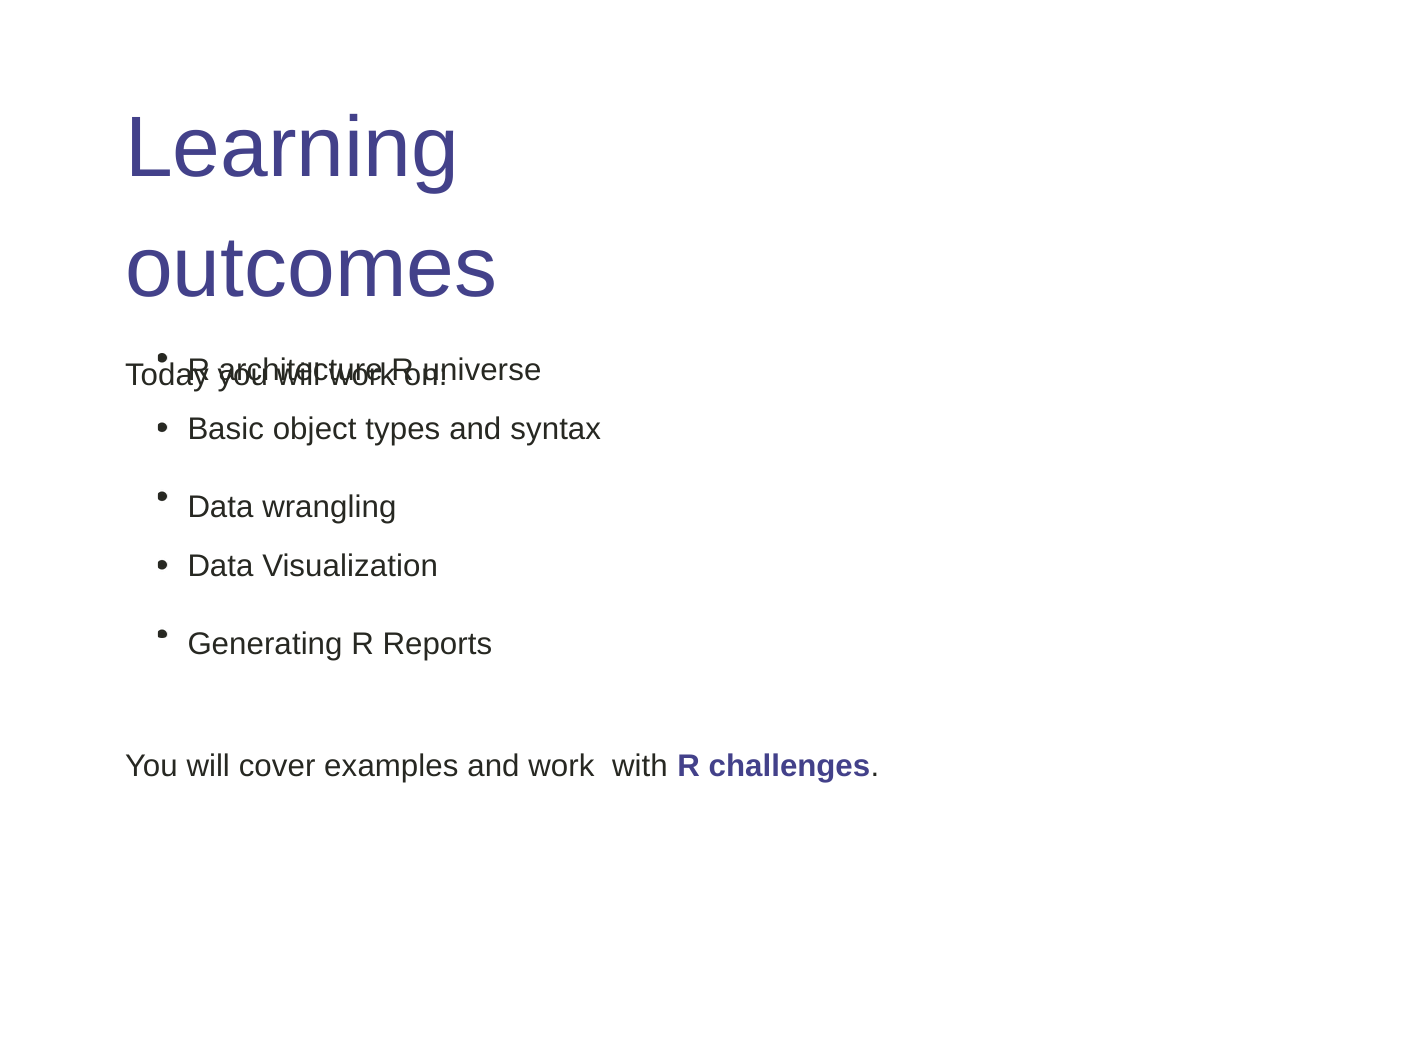

Learning outcomes
Today you will work on:
R architecture R universe
Basic object types and syntax
Data wrangling
Data Visualization
Generating R Reports

You will cover examples and work  with R challenges.